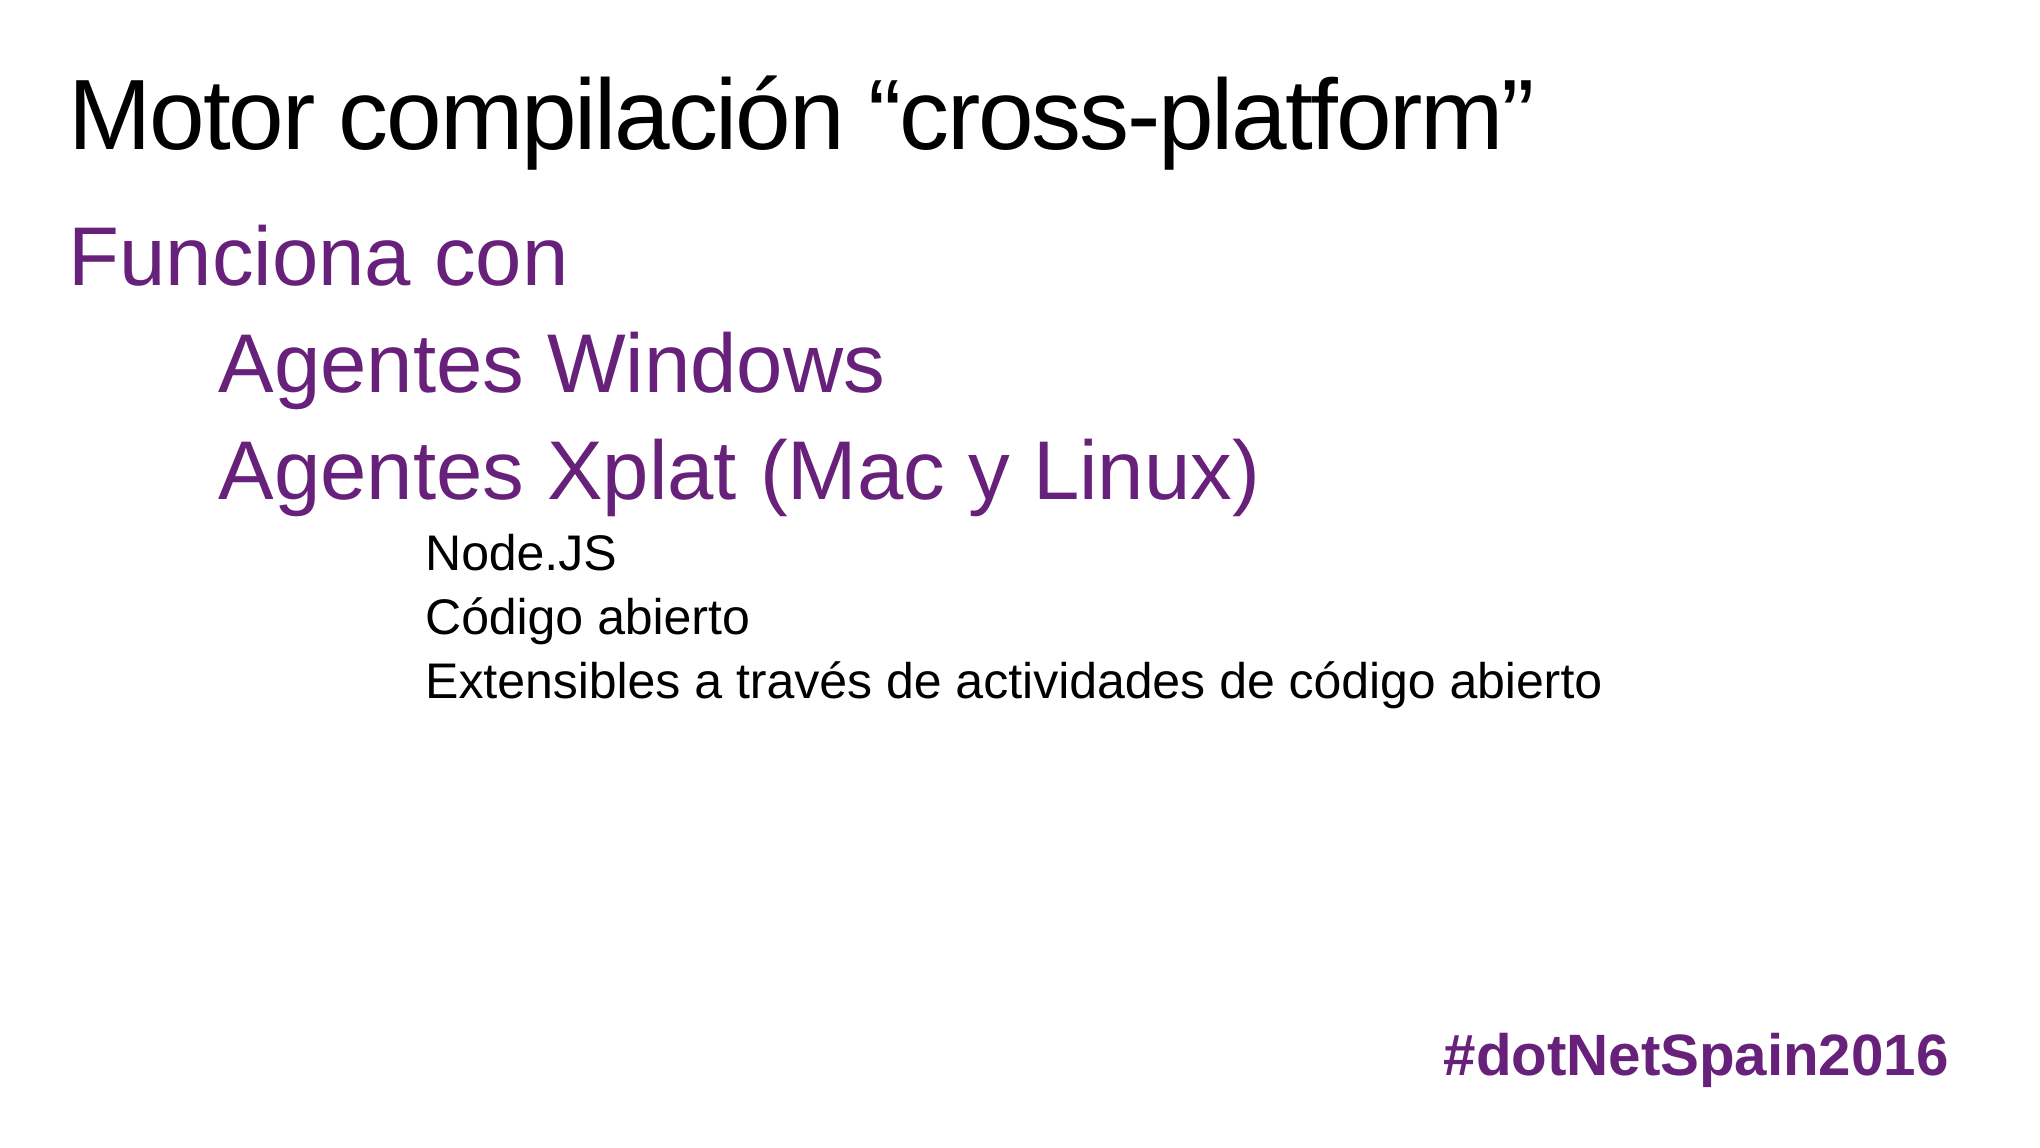

# Motor compilación “cross-platform”
Funciona con
	Agentes Windows
	Agentes Xplat (Mac y Linux)
		Node.JS
		Código abierto
		Extensibles a través de actividades de código abierto